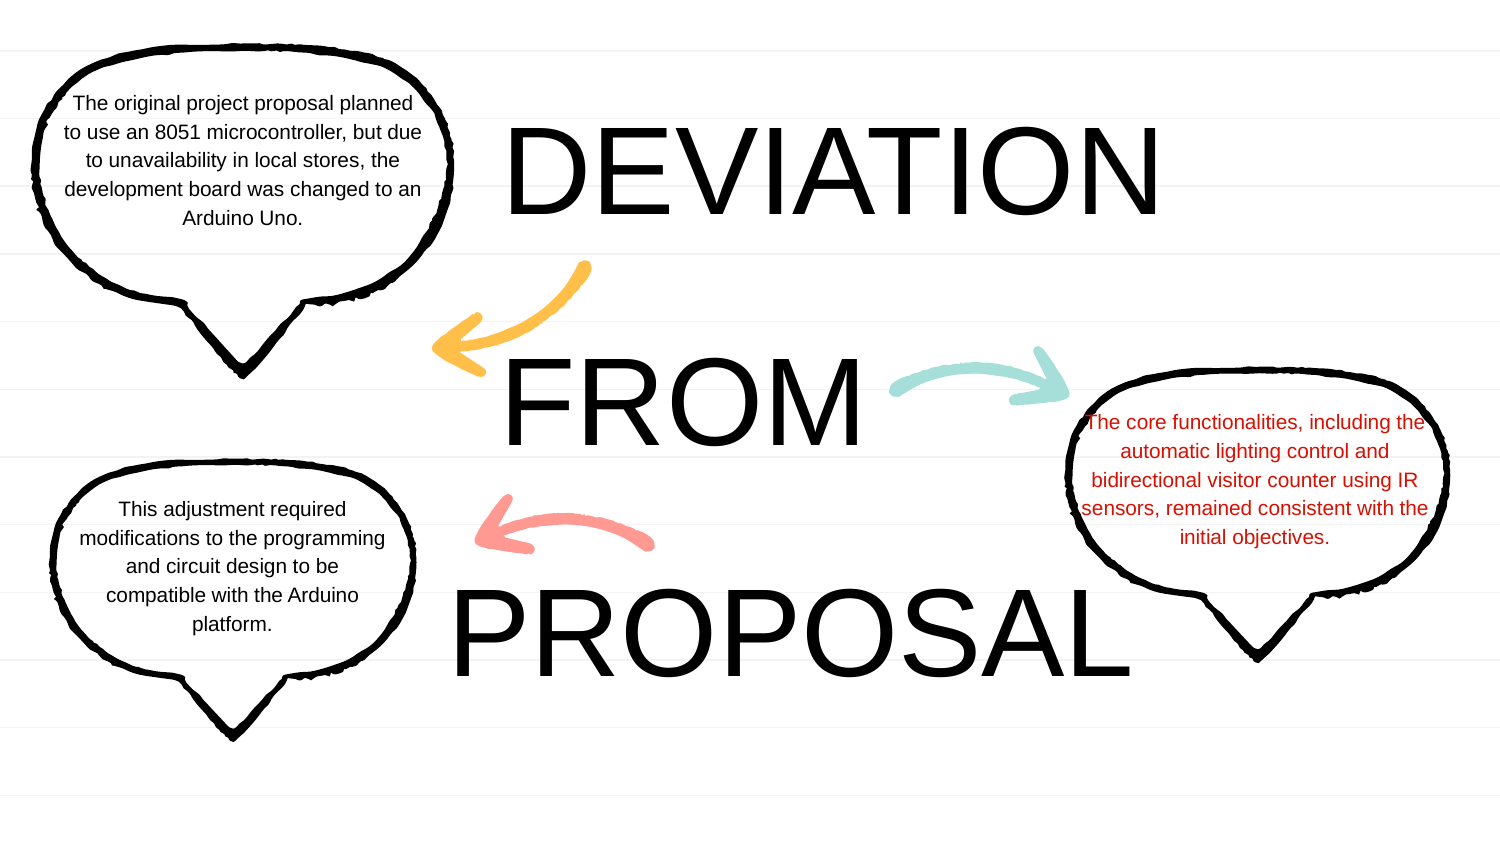

The original project proposal planned to use an 8051 microcontroller, but due to unavailability in local stores, the development board was changed to an Arduino Uno.
# DEVIATION

FROM

The core functionalities, including the automatic lighting control and bidirectional visitor counter using IR sensors, remained consistent with the initial objectives.

This adjustment required modifications to the programming and circuit design to be compatible with the Arduino platform.

PROPOSAL